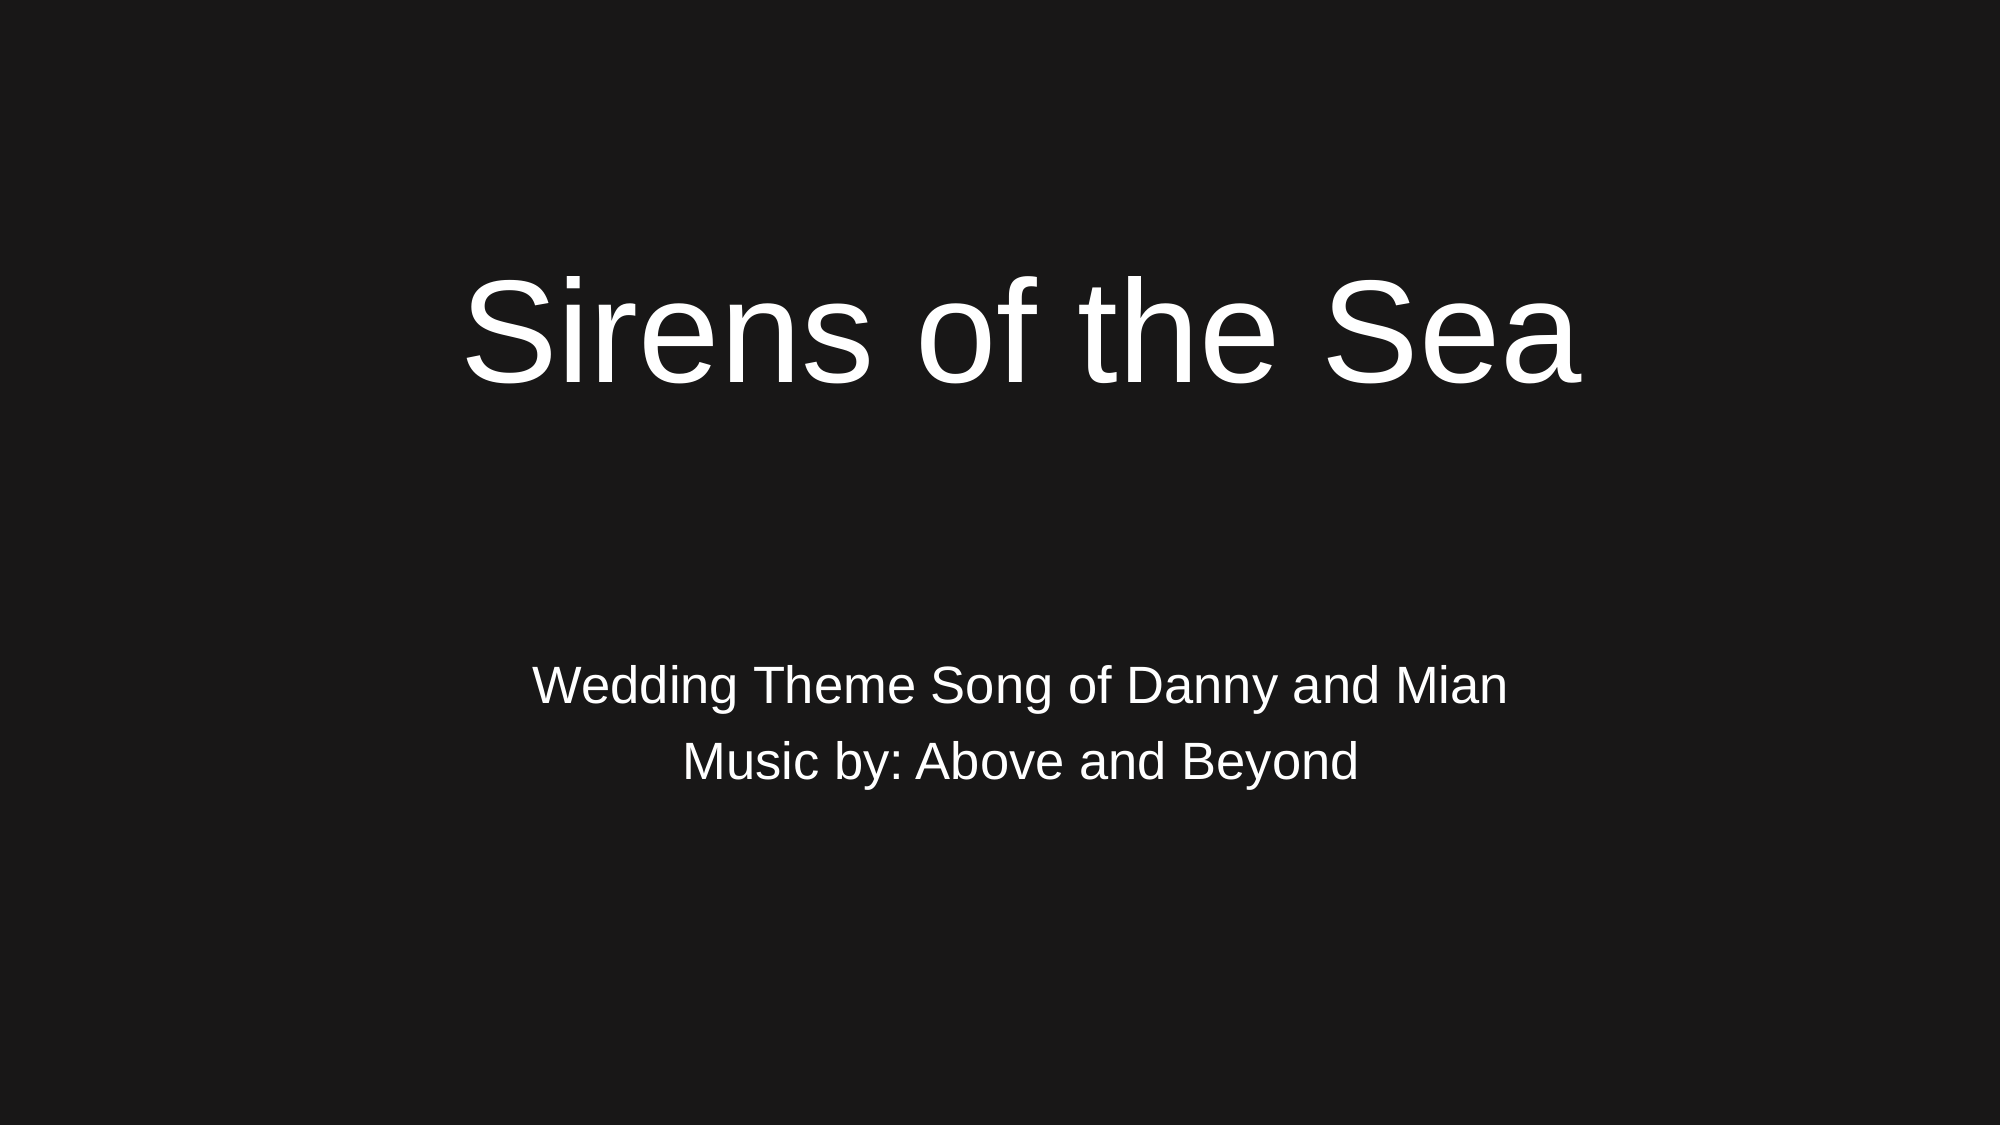

Sirens of the Sea

Wedding Theme Song of Danny and Mian
Music by: Above and Beyond